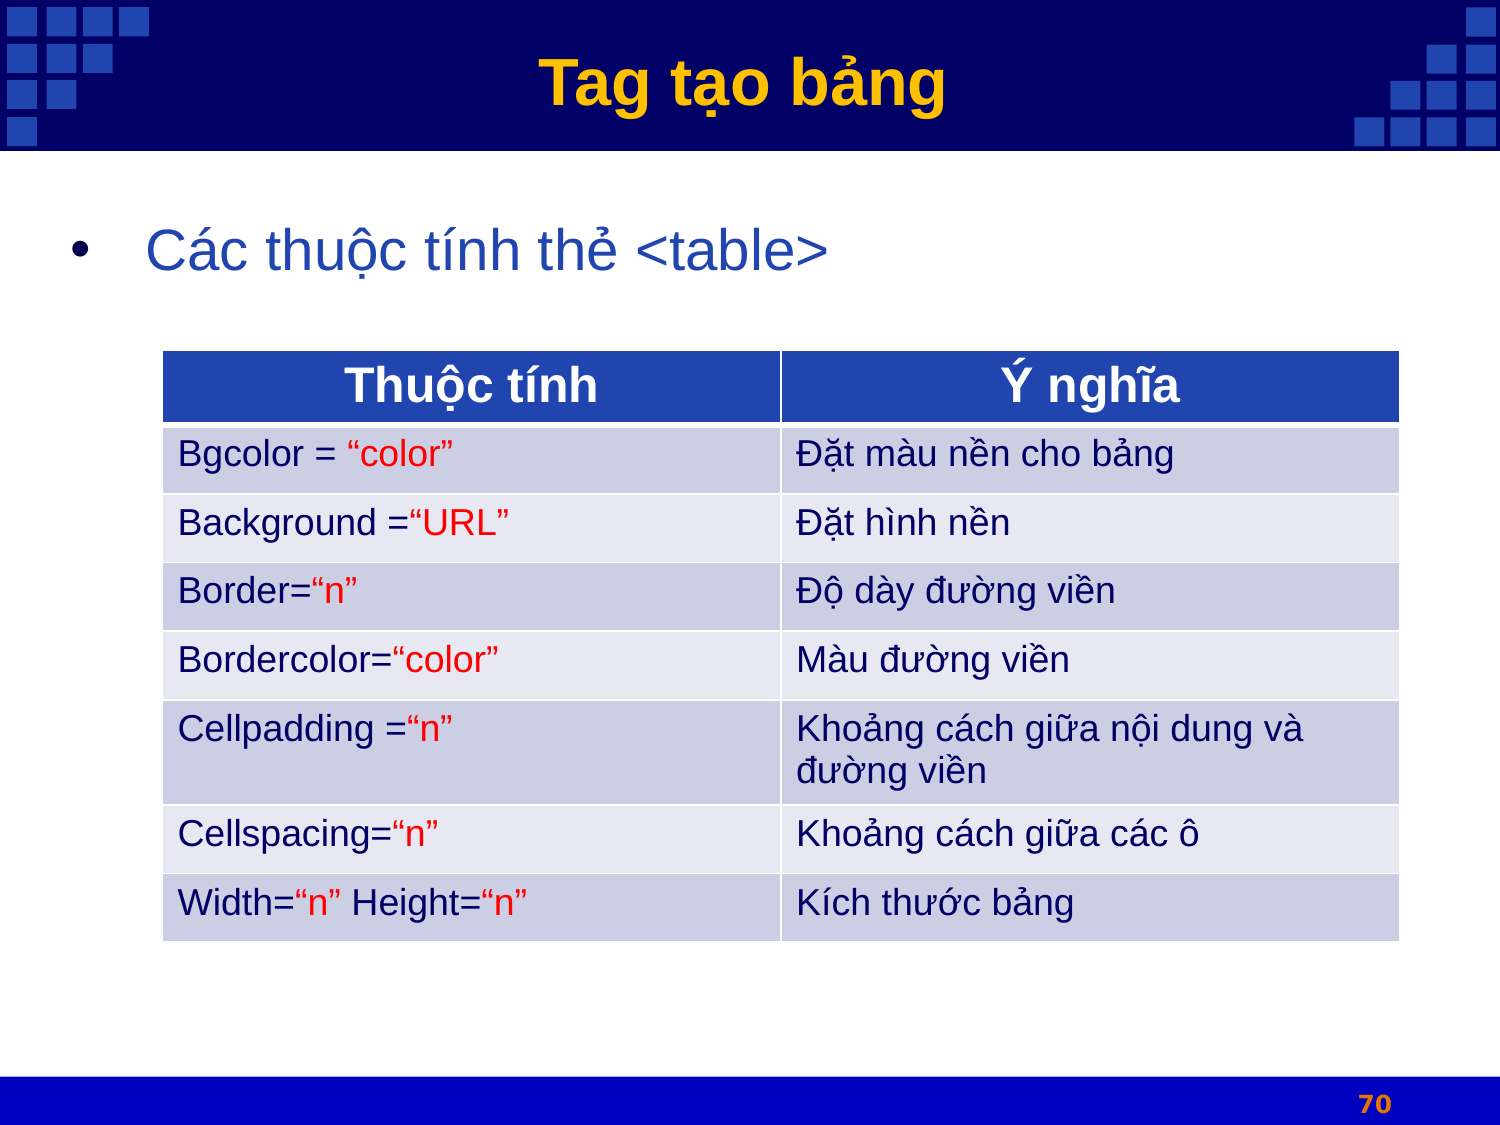

# Tag tạo bảng
Các thuộc tính thẻ <table>
| Thuộc tính | Ý nghĩa |
| --- | --- |
| Bgcolor = “color” | Đặt màu nền cho bảng |
| Background =“URL” | Đặt hình nền |
| Border=“n” | Độ dày đường viền |
| Bordercolor=“color” | Màu đường viền |
| Cellpadding =“n” | Khoảng cách giữa nội dung và đường viền |
| Cellspacing=“n” | Khoảng cách giữa các ô |
| Width=“n” Height=“n” | Kích thước bảng |
70